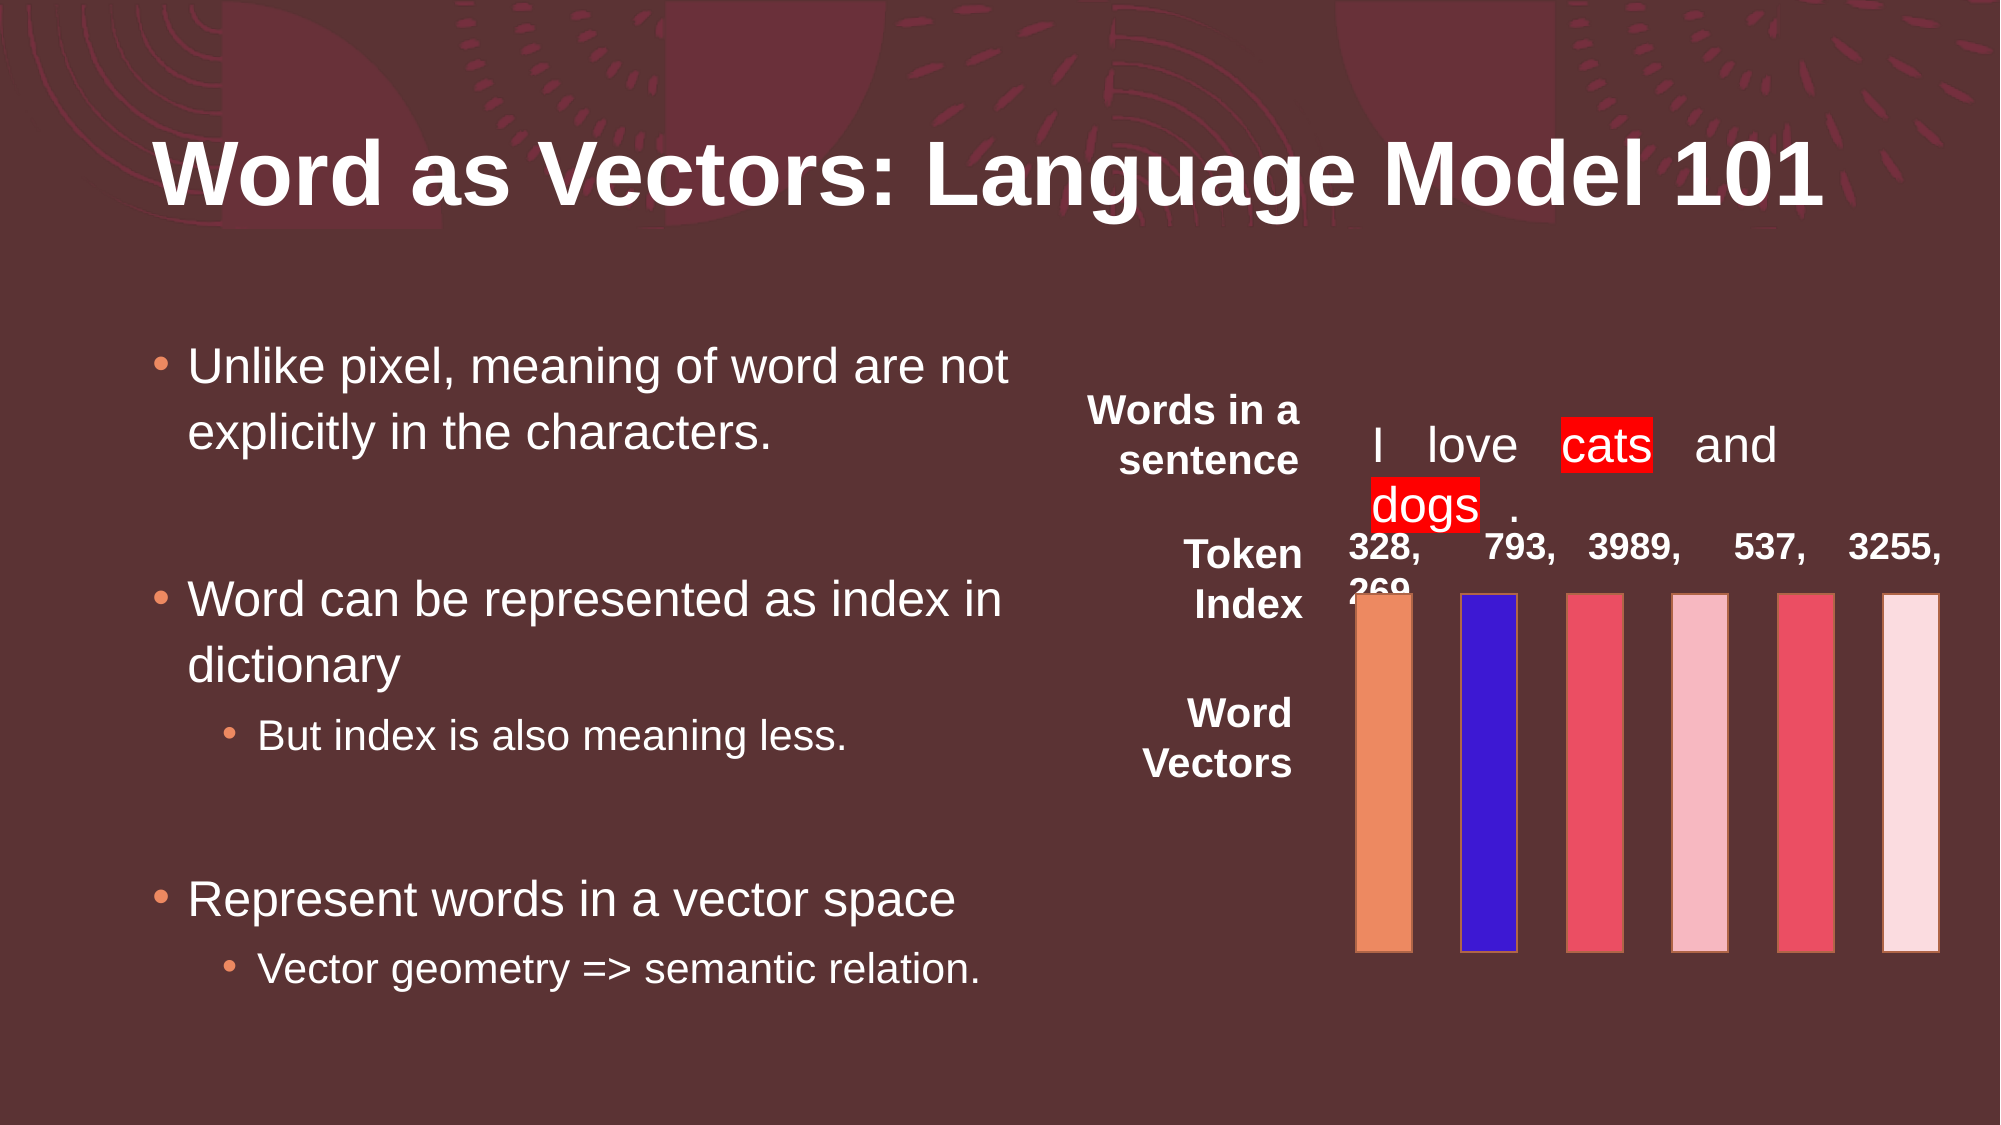

# Word as Vectors: Language Model 101
Unlike pixel, meaning of word are not explicitly in the characters.

Word can be represented as index in dictionary
But index is also meaning less.

Represent words in a vector space
Vector geometry => semantic relation.

Words in a sentence
I   love   cats   and   dogs  .
328,      793,   3989,     537,    3255,   269
Token Index

Word Vectors